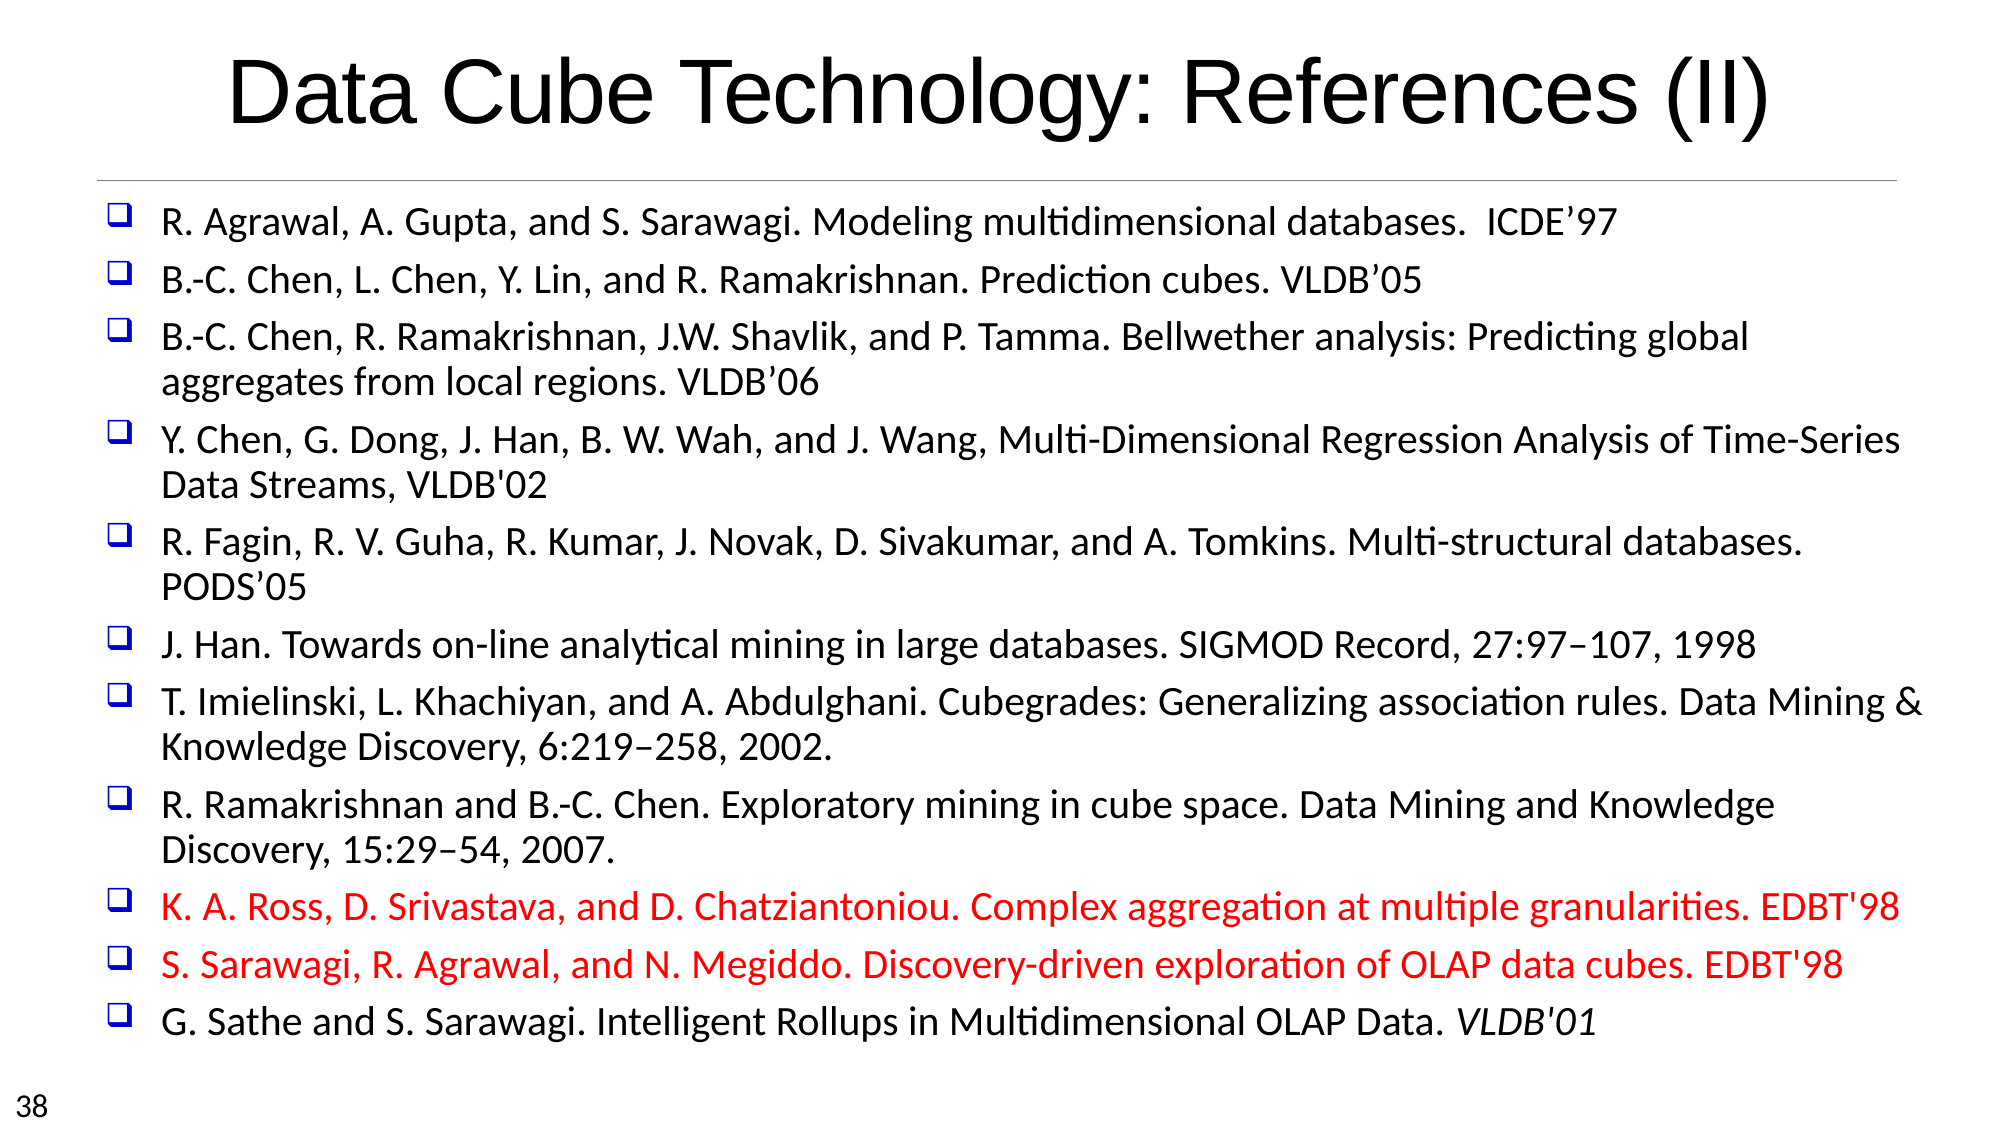

# Data Cube Technology: References (II)
R. Agrawal, A. Gupta, and S. Sarawagi. Modeling multidimensional databases.  ICDE’97
B.-C. Chen, L. Chen, Y. Lin, and R. Ramakrishnan. Prediction cubes. VLDB’05
B.-C. Chen, R. Ramakrishnan, J.W. Shavlik, and P. Tamma. Bellwether analysis: Predicting global aggregates from local regions. VLDB’06
Y. Chen, G. Dong, J. Han, B. W. Wah, and J. Wang, Multi-Dimensional Regression Analysis of Time-Series Data Streams, VLDB'02
R. Fagin, R. V. Guha, R. Kumar, J. Novak, D. Sivakumar, and A. Tomkins. Multi-structural databases. PODS’05
J. Han. Towards on-line analytical mining in large databases. SIGMOD Record, 27:97–107, 1998
T. Imielinski, L. Khachiyan, and A. Abdulghani. Cubegrades: Generalizing association rules. Data Mining & Knowledge Discovery, 6:219–258, 2002.
R. Ramakrishnan and B.-C. Chen. Exploratory mining in cube space. Data Mining and Knowledge Discovery, 15:29–54, 2007.
K. A. Ross, D. Srivastava, and D. Chatziantoniou. Complex aggregation at multiple granularities. EDBT'98
S. Sarawagi, R. Agrawal, and N. Megiddo. Discovery-driven exploration of OLAP data cubes. EDBT'98
G. Sathe and S. Sarawagi. Intelligent Rollups in Multidimensional OLAP Data. VLDB'01